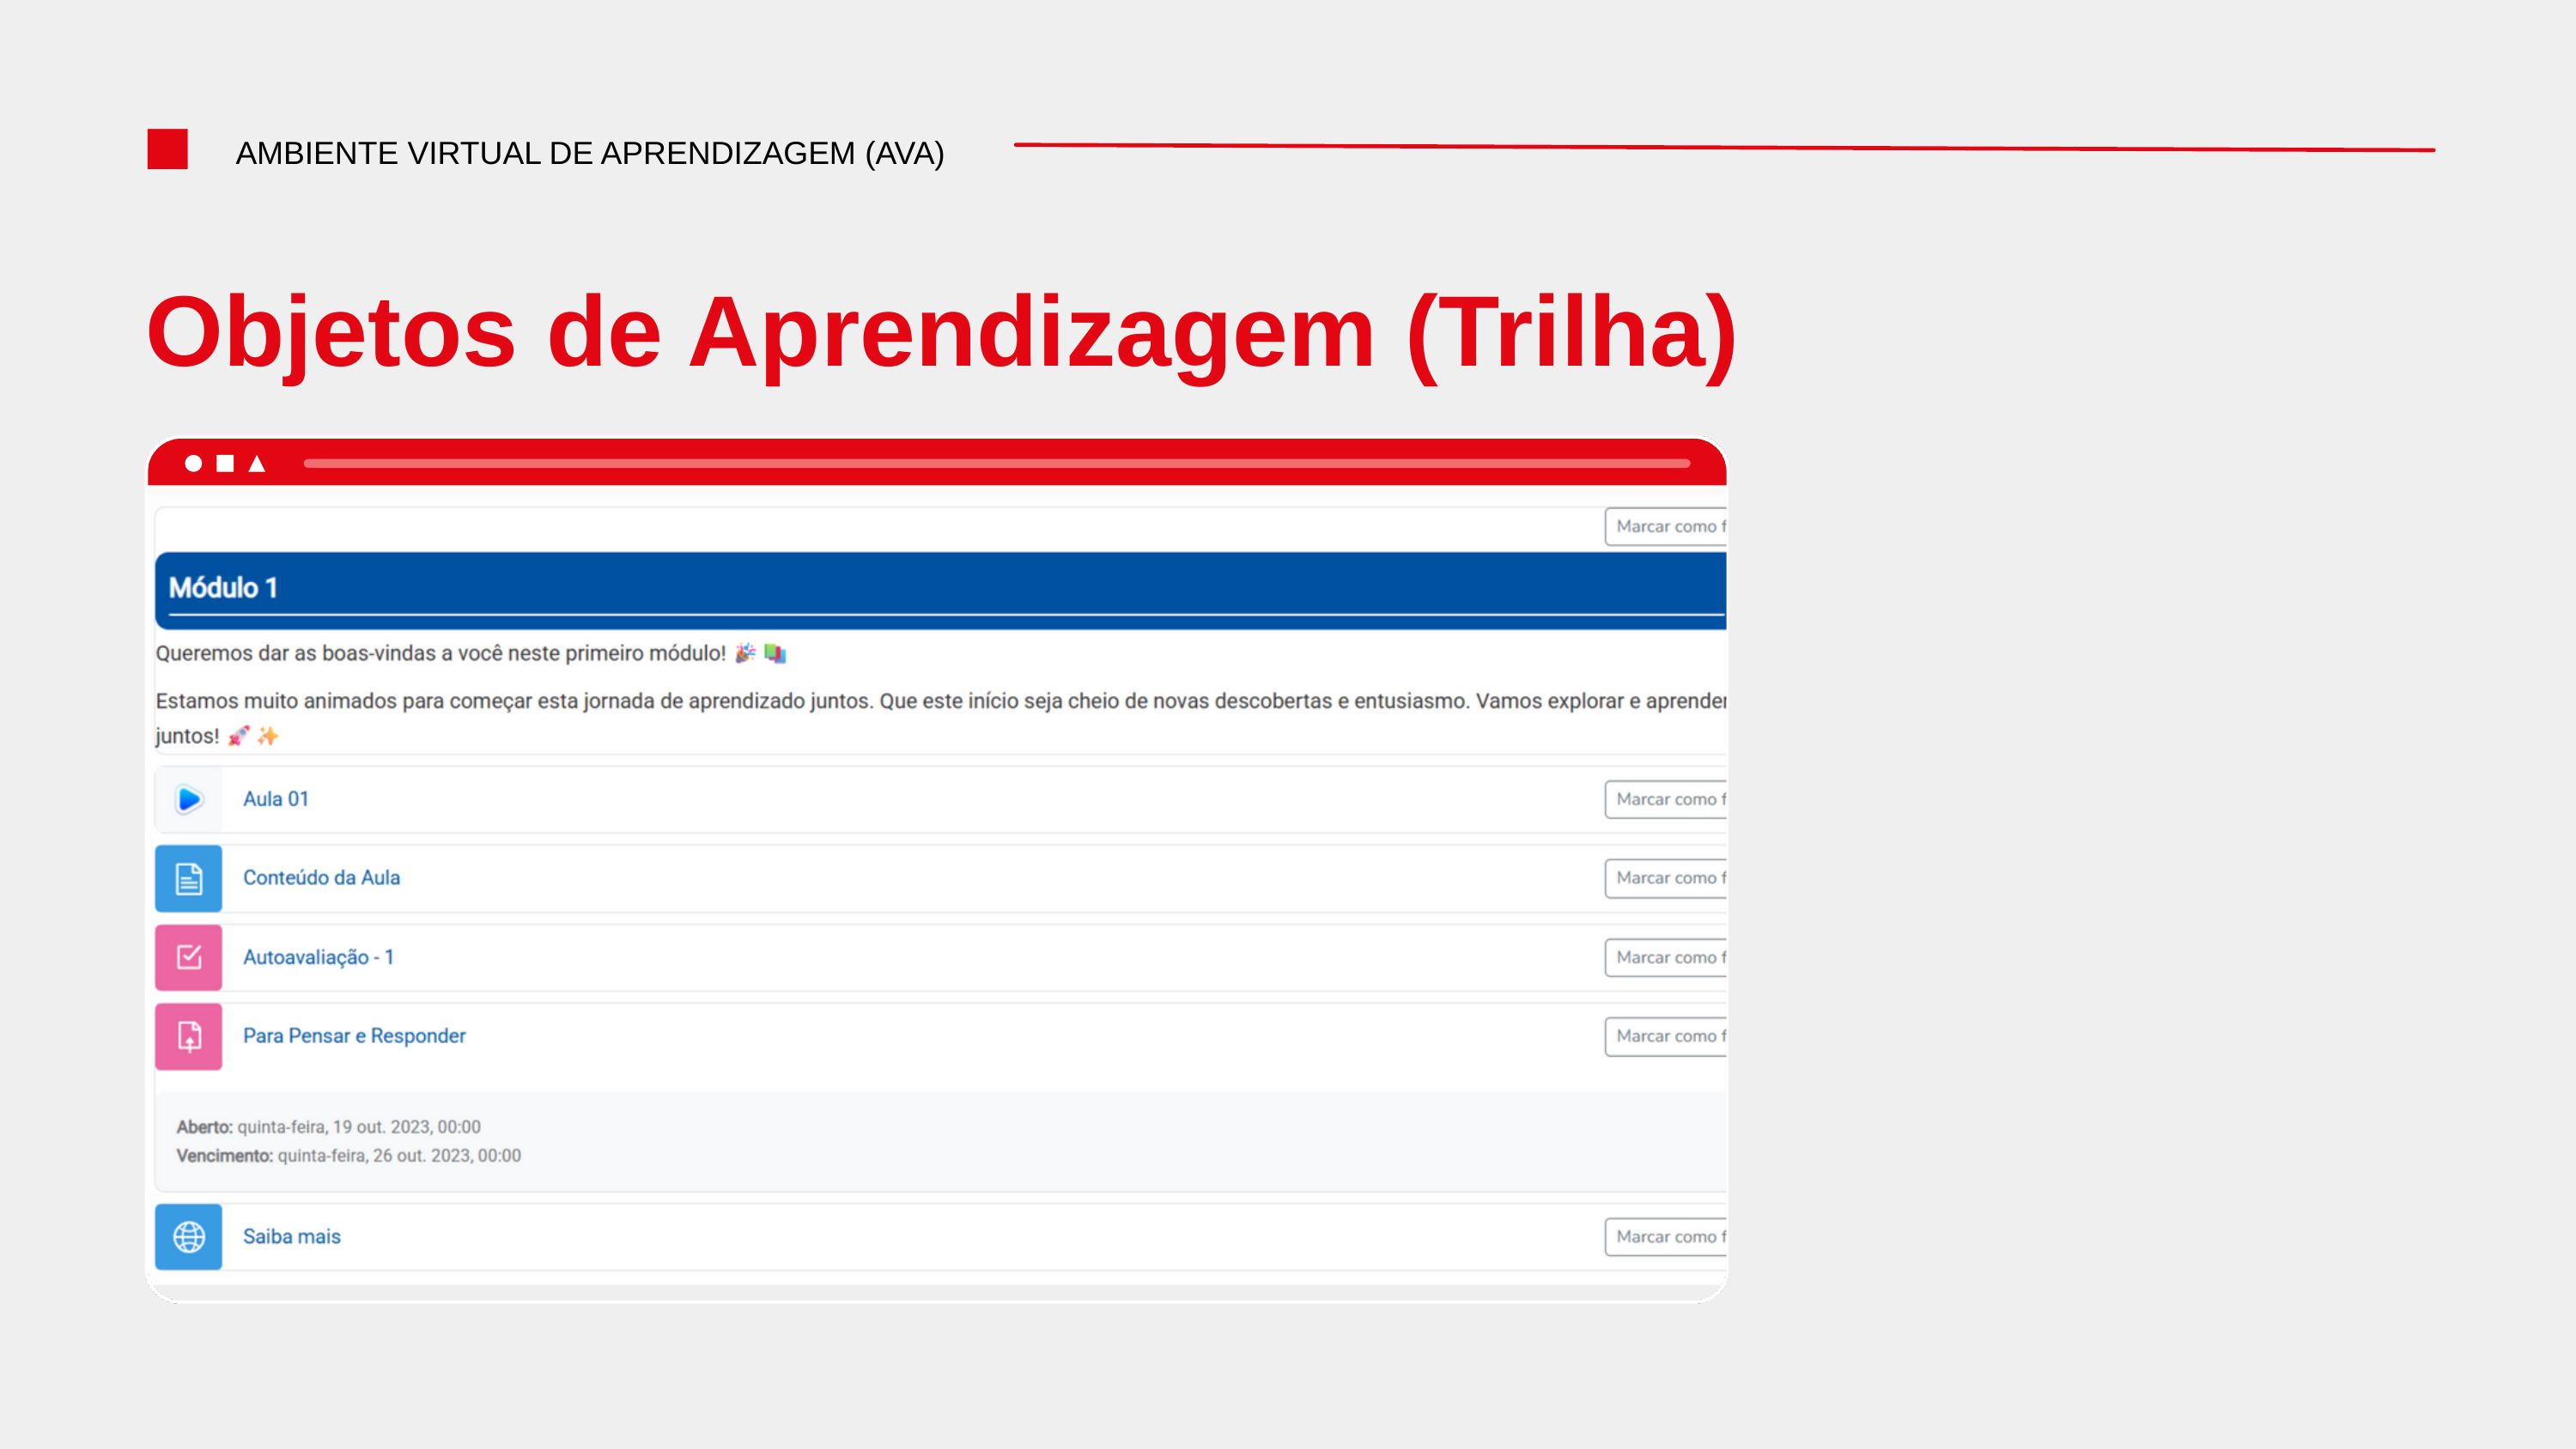

AMBIENTE VIRTUAL DE APRENDIZAGEM (AVA)
Objetos de Aprendizagem (Trilha)